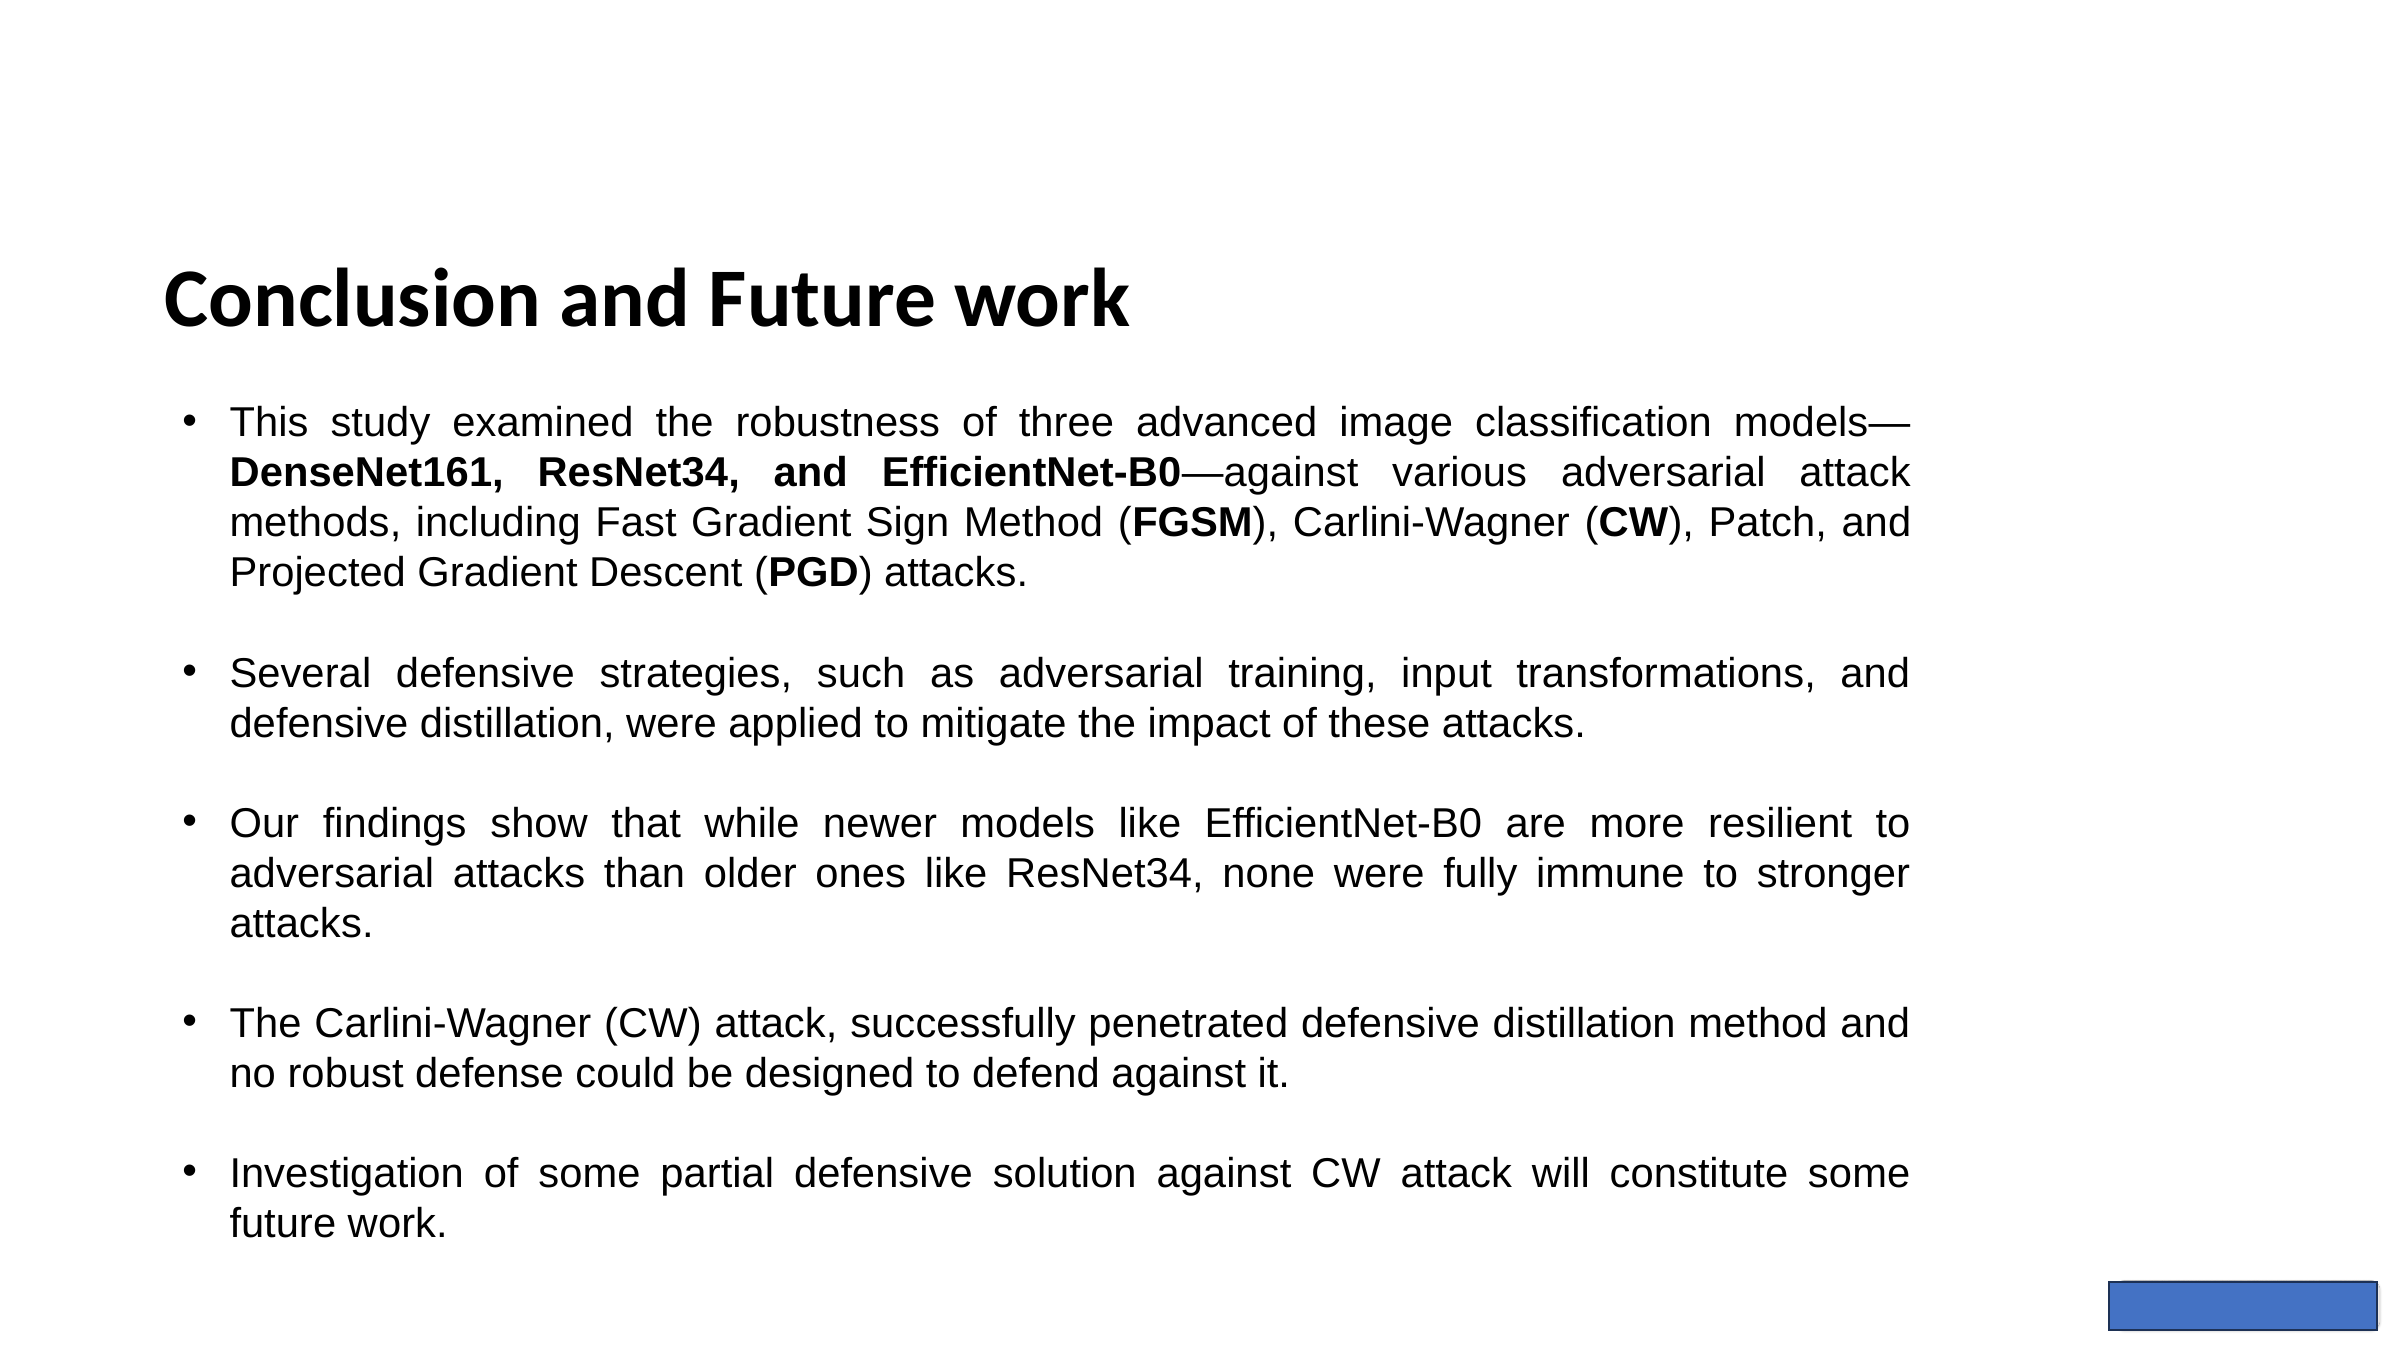

Conclusion and Future work
This study examined the robustness of three advanced image classification models—DenseNet161, ResNet34, and EfficientNet-B0—against various adversarial attack methods, including Fast Gradient Sign Method (FGSM), Carlini-Wagner (CW), Patch, and Projected Gradient Descent (PGD) attacks.

Several defensive strategies, such as adversarial training, input transformations, and defensive distillation, were applied to mitigate the impact of these attacks.

Our findings show that while newer models like EfficientNet-B0 are more resilient to adversarial attacks than older ones like ResNet34, none were fully immune to stronger attacks.

The Carlini-Wagner (CW) attack, successfully penetrated defensive distillation method and no robust defense could be designed to defend against it.

Investigation of some partial defensive solution against CW attack will constitute some future work.